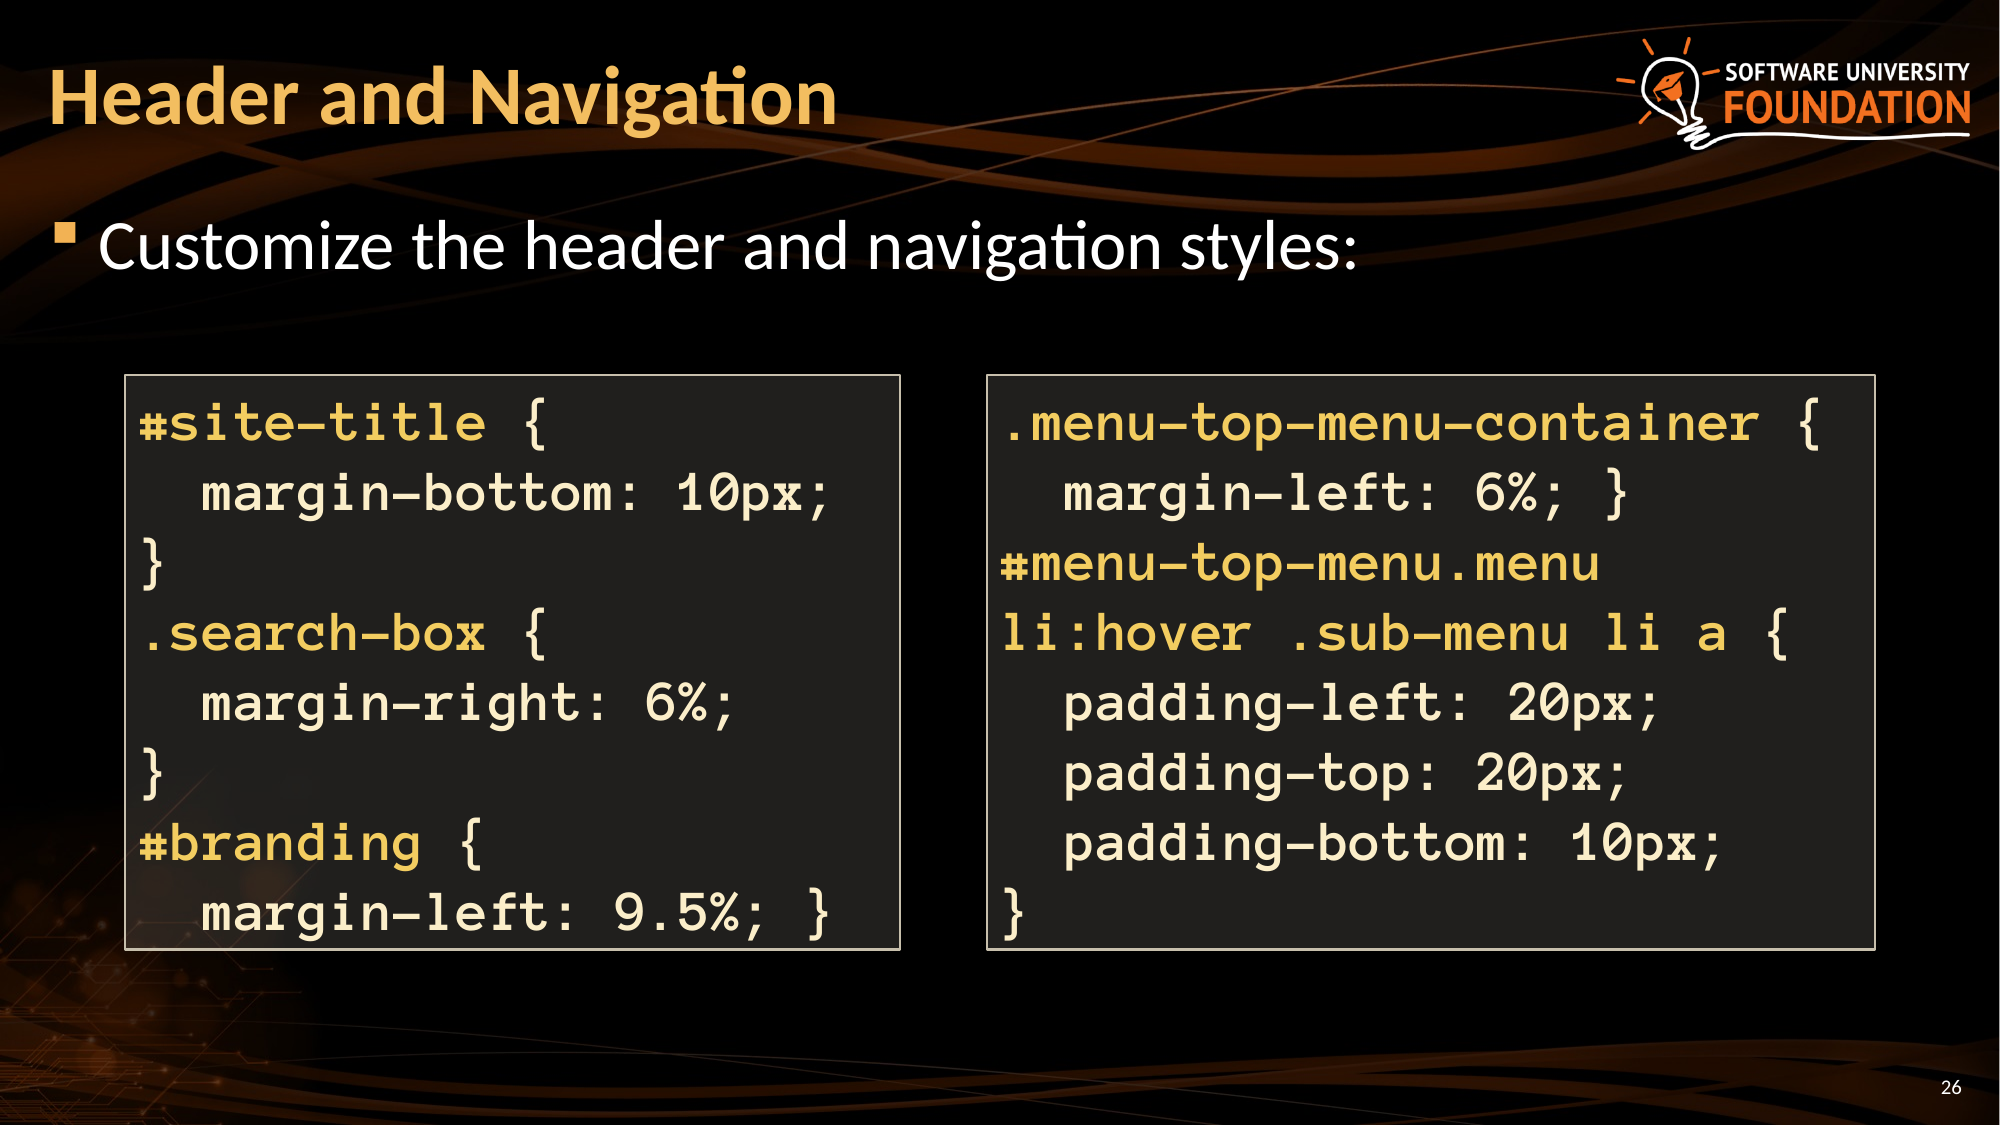

# Header and Navigation
Customize the header and navigation styles:
#site-title {
  margin-bottom: 10px;
}
.search-box {
  margin-right: 6%;
}
#branding {
  margin-left: 9.5%; }
.menu-top-menu-container {
  margin-left: 6%; }
#menu-top-menu.menu li:hover .sub-menu li a {
  padding-left: 20px;
  padding-top: 20px;
  padding-bottom: 10px;
}
26